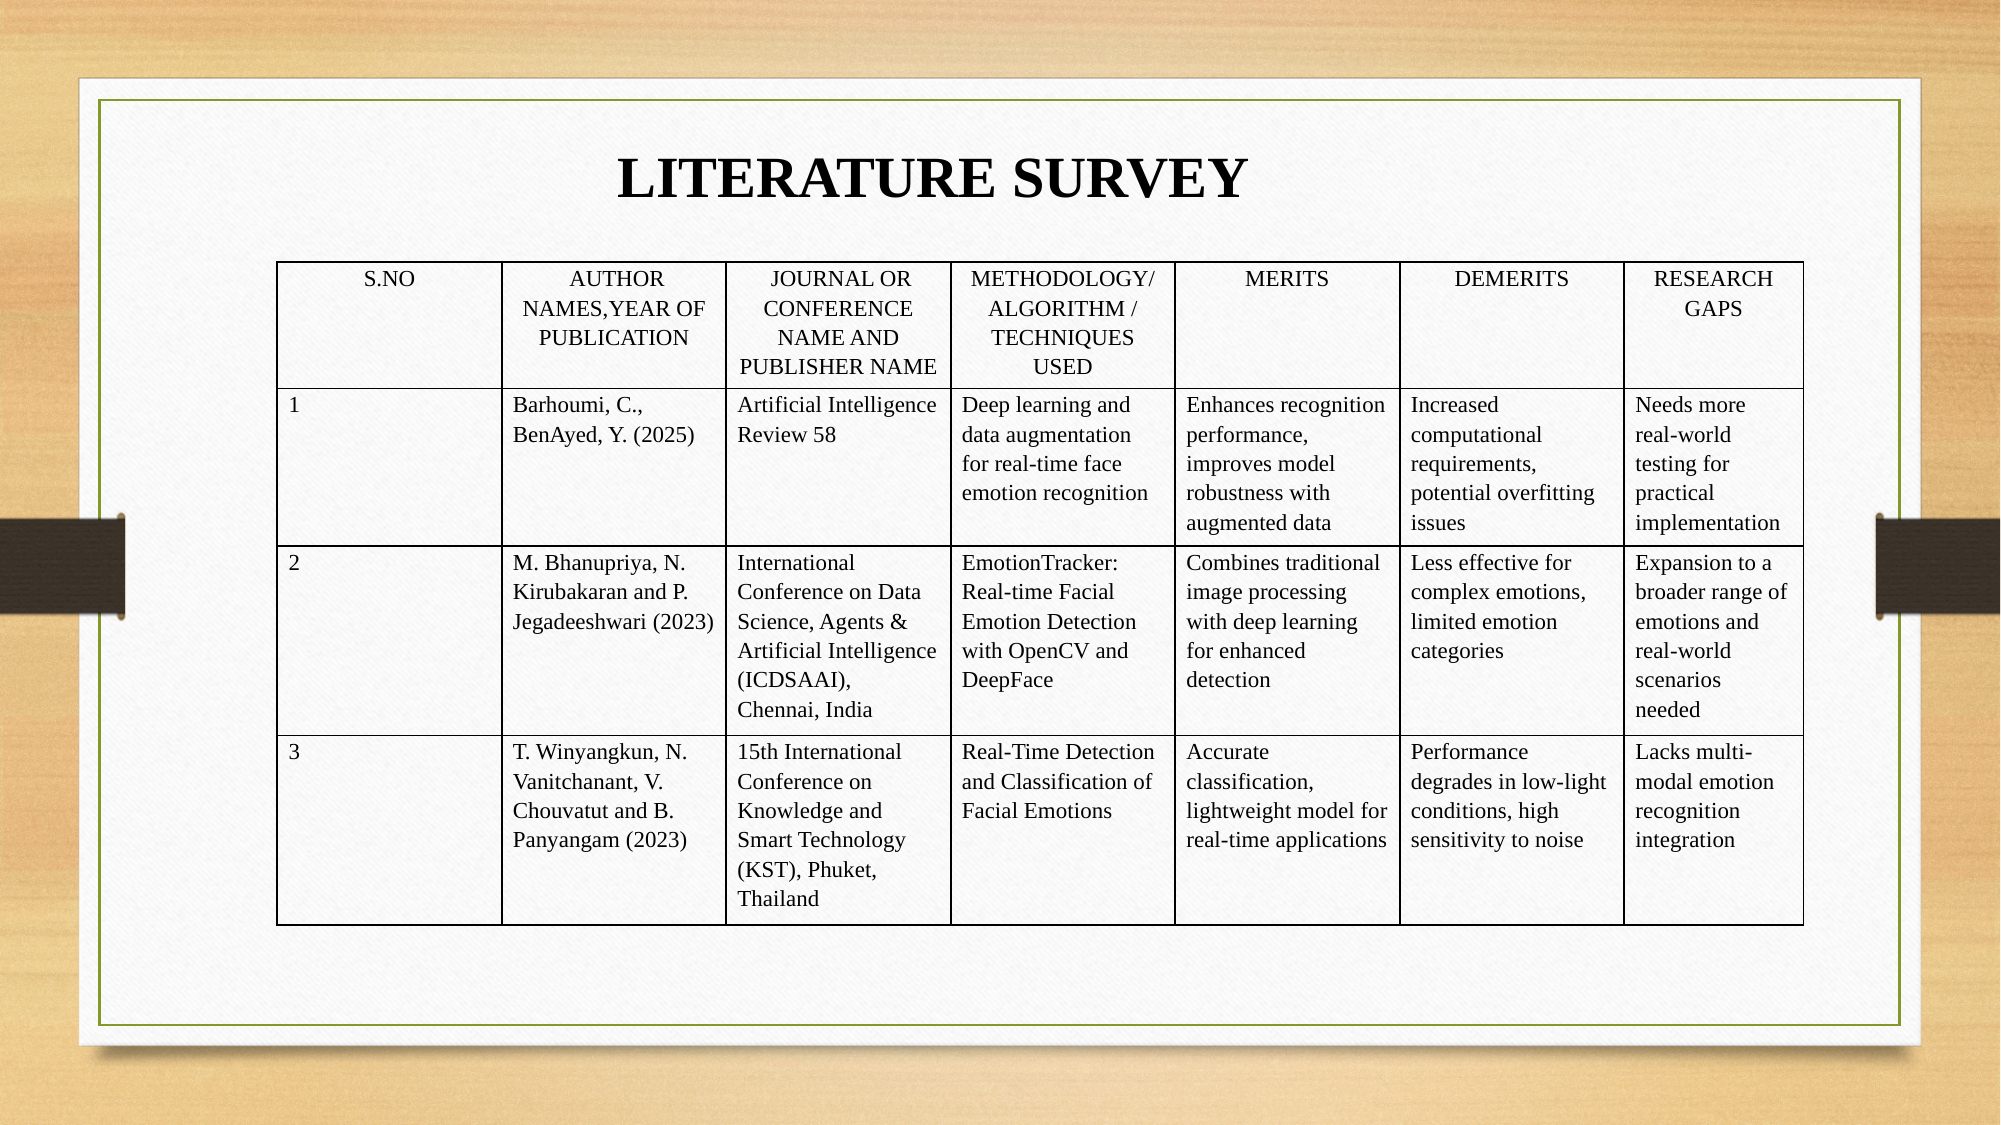

LITERATURE SURVEY
| S.NO | AUTHOR NAMES,YEAR OF PUBLICATION | JOURNAL OR CONFERENCE NAME AND PUBLISHER NAME | METHODOLOGY/ ALGORITHM / TECHNIQUES USED | MERITS | DEMERITS | RESEARCH GAPS |
| --- | --- | --- | --- | --- | --- | --- |
| 1 | Barhoumi, C., BenAyed, Y. (2025) | Artificial Intelligence Review 58 | Deep learning and data augmentation for real-time face emotion recognition | Enhances recognition performance, improves model robustness with augmented data | Increased computational requirements, potential overfitting issues | Needs more real-world testing for practical implementation |
| 2 | M. Bhanupriya, N. Kirubakaran and P. Jegadeeshwari (2023) | International Conference on Data Science, Agents & Artificial Intelligence (ICDSAAI), Chennai, India | EmotionTracker: Real-time Facial Emotion Detection with OpenCV and DeepFace | Combines traditional image processing with deep learning for enhanced detection | Less effective for complex emotions, limited emotion categories | Expansion to a broader range of emotions and real-world scenarios needed |
| 3 | T. Winyangkun, N. Vanitchanant, V. Chouvatut and B. Panyangam (2023) | 15th International Conference on Knowledge and Smart Technology (KST), Phuket, Thailand | Real-Time Detection and Classification of Facial Emotions | Accurate classification, lightweight model for real-time applications | Performance degrades in low-light conditions, high sensitivity to noise | Lacks multi-modal emotion recognition integration |